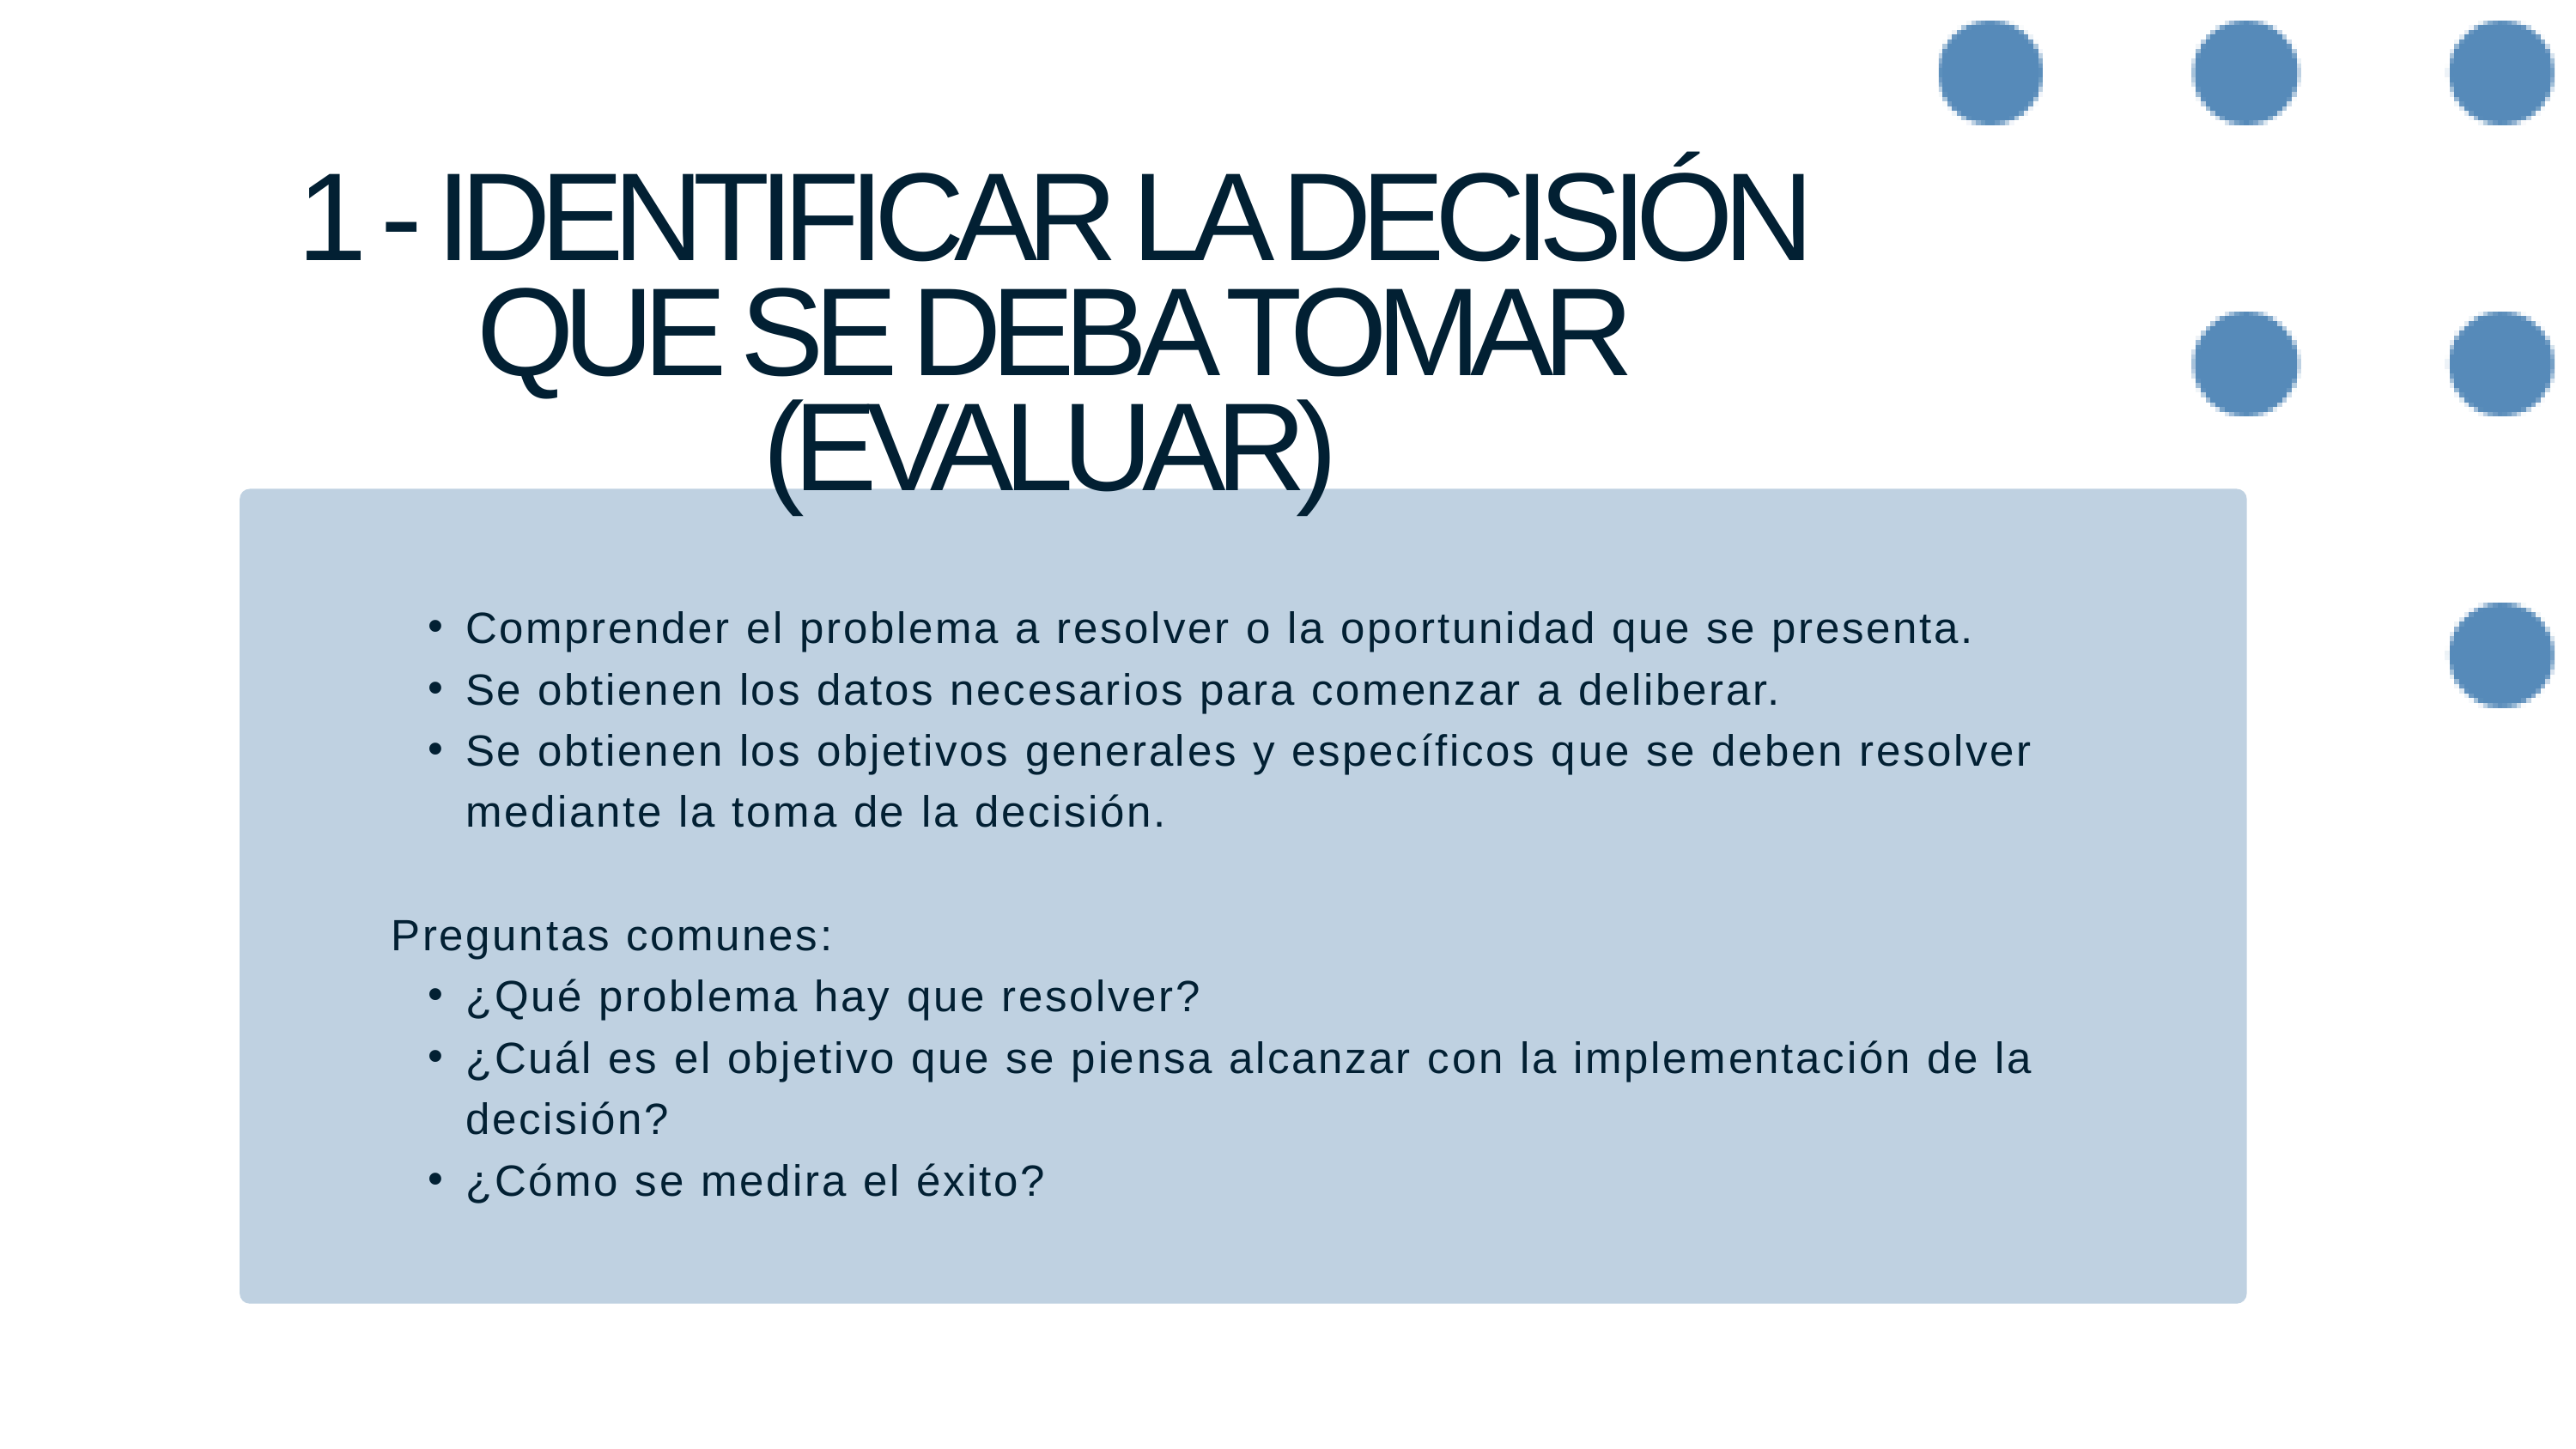

1 - IDENTIFICAR LA DECISIÓN QUE SE DEBA TOMAR (EVALUAR)

Comprender el problema a resolver o la oportunidad que se presenta.
Se obtienen los datos necesarios para comenzar a deliberar.
Se obtienen los objetivos generales y específicos que se deben resolver mediante la toma de la decisión.

Preguntas comunes:
¿Qué problema hay que resolver?
¿Cuál es el objetivo que se piensa alcanzar con la implementación de la decisión?
¿Cómo se medira el éxito?